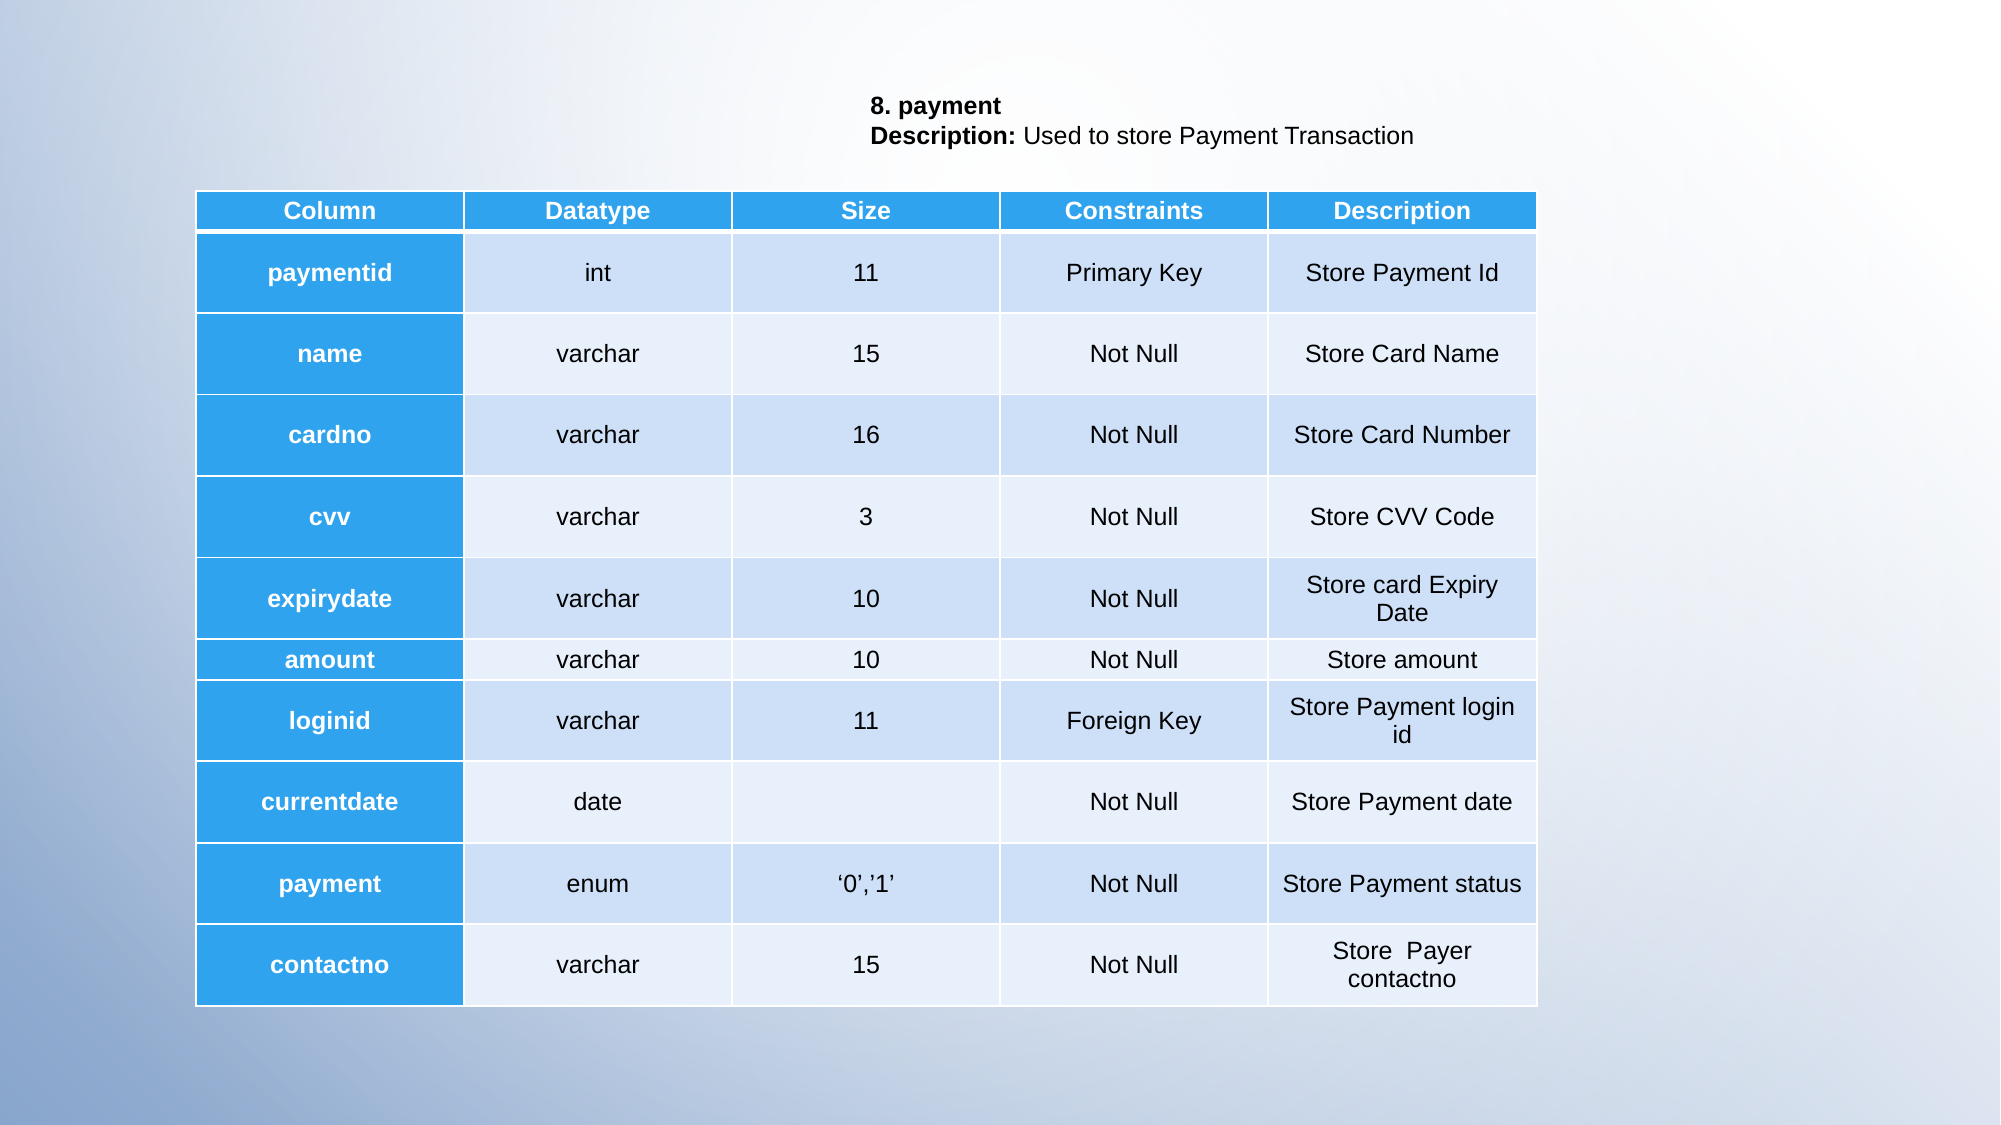

8. payment
Description: Used to store Payment Transaction

| Column | Datatype | Size | Constraints | Description |
| --- | --- | --- | --- | --- |
| paymentid | int | 11 | Primary Key | Store Payment Id |
| name | varchar | 15 | Not Null | Store Card Name |
| cardno | varchar | 16 | Not Null | Store Card Number |
| cvv | varchar | 3 | Not Null | Store CVV Code |
| expirydate | varchar | 10 | Not Null | Store card Expiry Date |
| amount | varchar | 10 | Not Null | Store amount |
| loginid | varchar | 11 | Foreign Key | Store Payment login id |
| currentdate | date |  | Not Null | Store Payment date |
| payment | enum | ‘0’,’1’ | Not Null | Store Payment status |
| contactno | varchar | 15 | Not Null | Store Payer contactno |